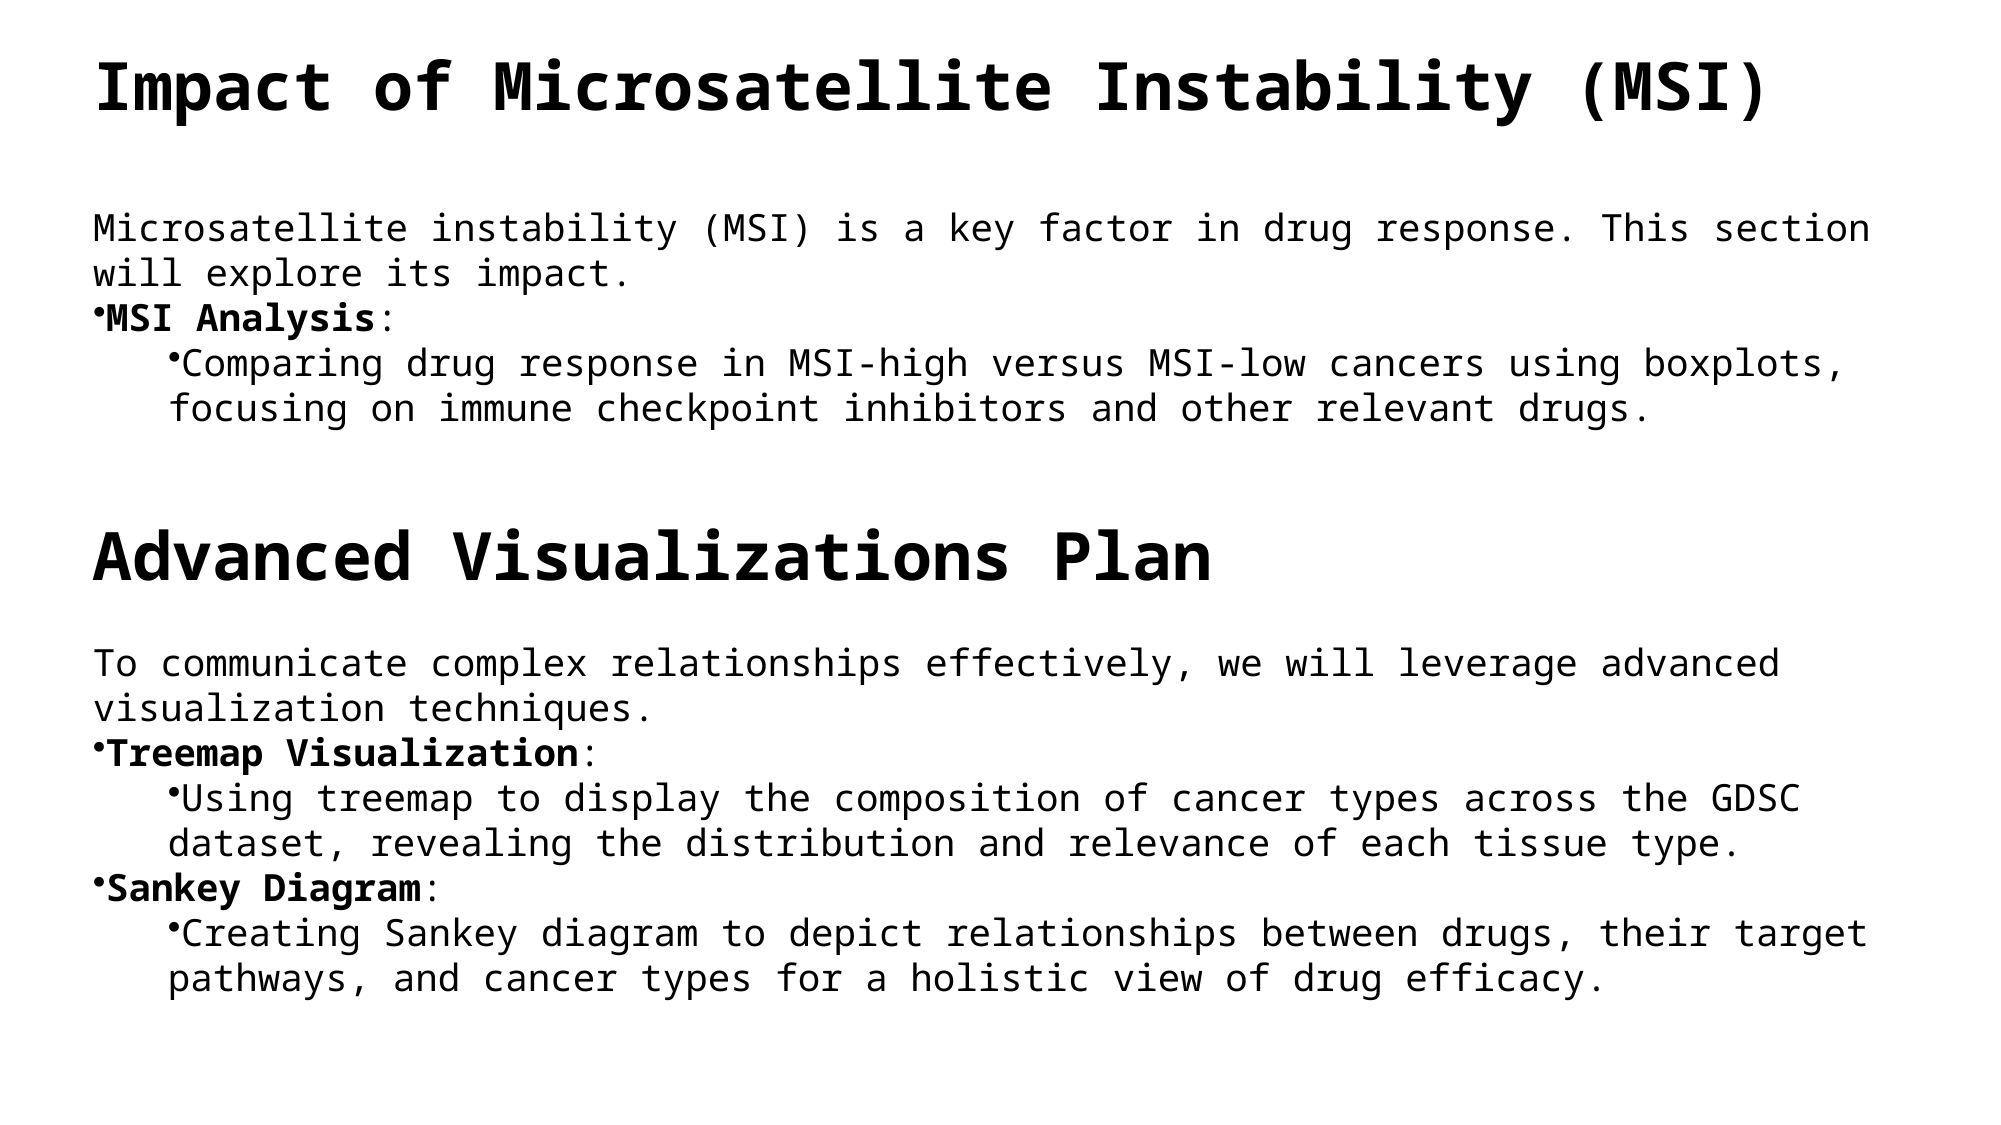

Impact of Microsatellite Instability (MSI)

Microsatellite instability (MSI) is a key factor in drug response. This section will explore its impact.
MSI Analysis:
Comparing drug response in MSI-high versus MSI-low cancers using boxplots, focusing on immune checkpoint inhibitors and other relevant drugs.
Advanced Visualizations Plan

To communicate complex relationships effectively, we will leverage advanced visualization techniques.
Treemap Visualization:
Using treemap to display the composition of cancer types across the GDSC dataset, revealing the distribution and relevance of each tissue type.
Sankey Diagram:
Creating Sankey diagram to depict relationships between drugs, their target pathways, and cancer types for a holistic view of drug efficacy.